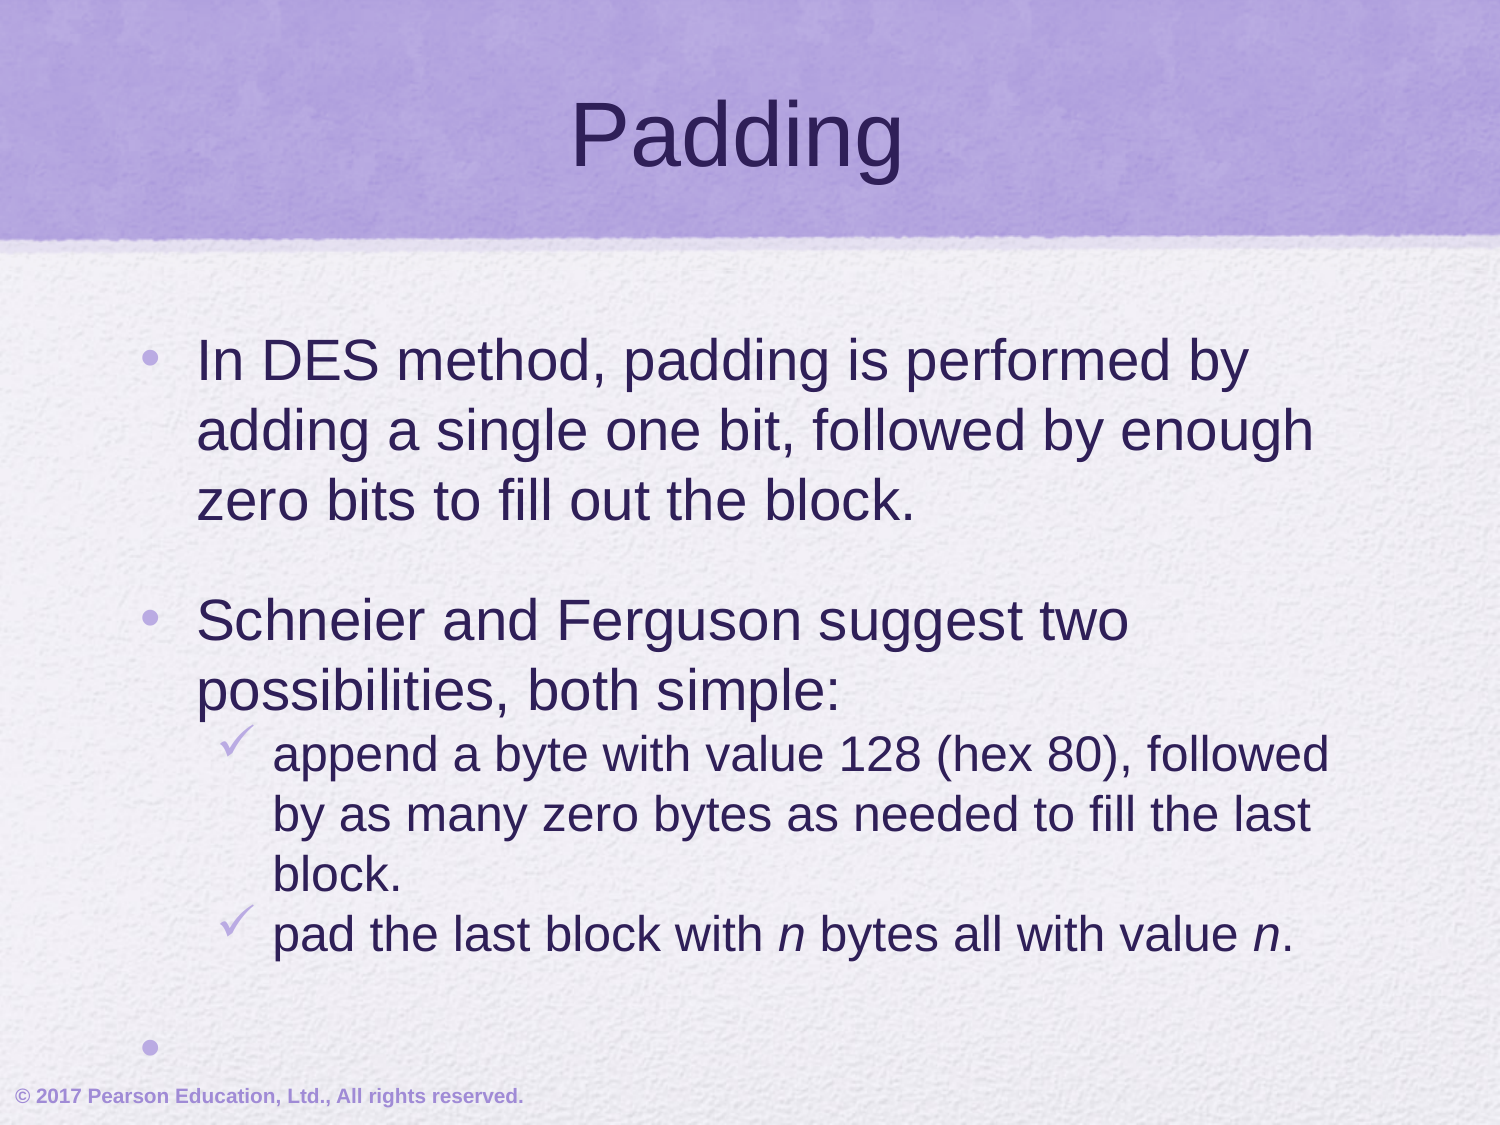

# Padding
In DES method, padding is performed by adding a single one bit, followed by enough zero bits to fill out the block.
Schneier and Ferguson suggest two possibilities, both simple:
append a byte with value 128 (hex 80), followed by as many zero bytes as needed to fill the last block.
pad the last block with n bytes all with value n.

© 2017 Pearson Education, Ltd., All rights reserved.